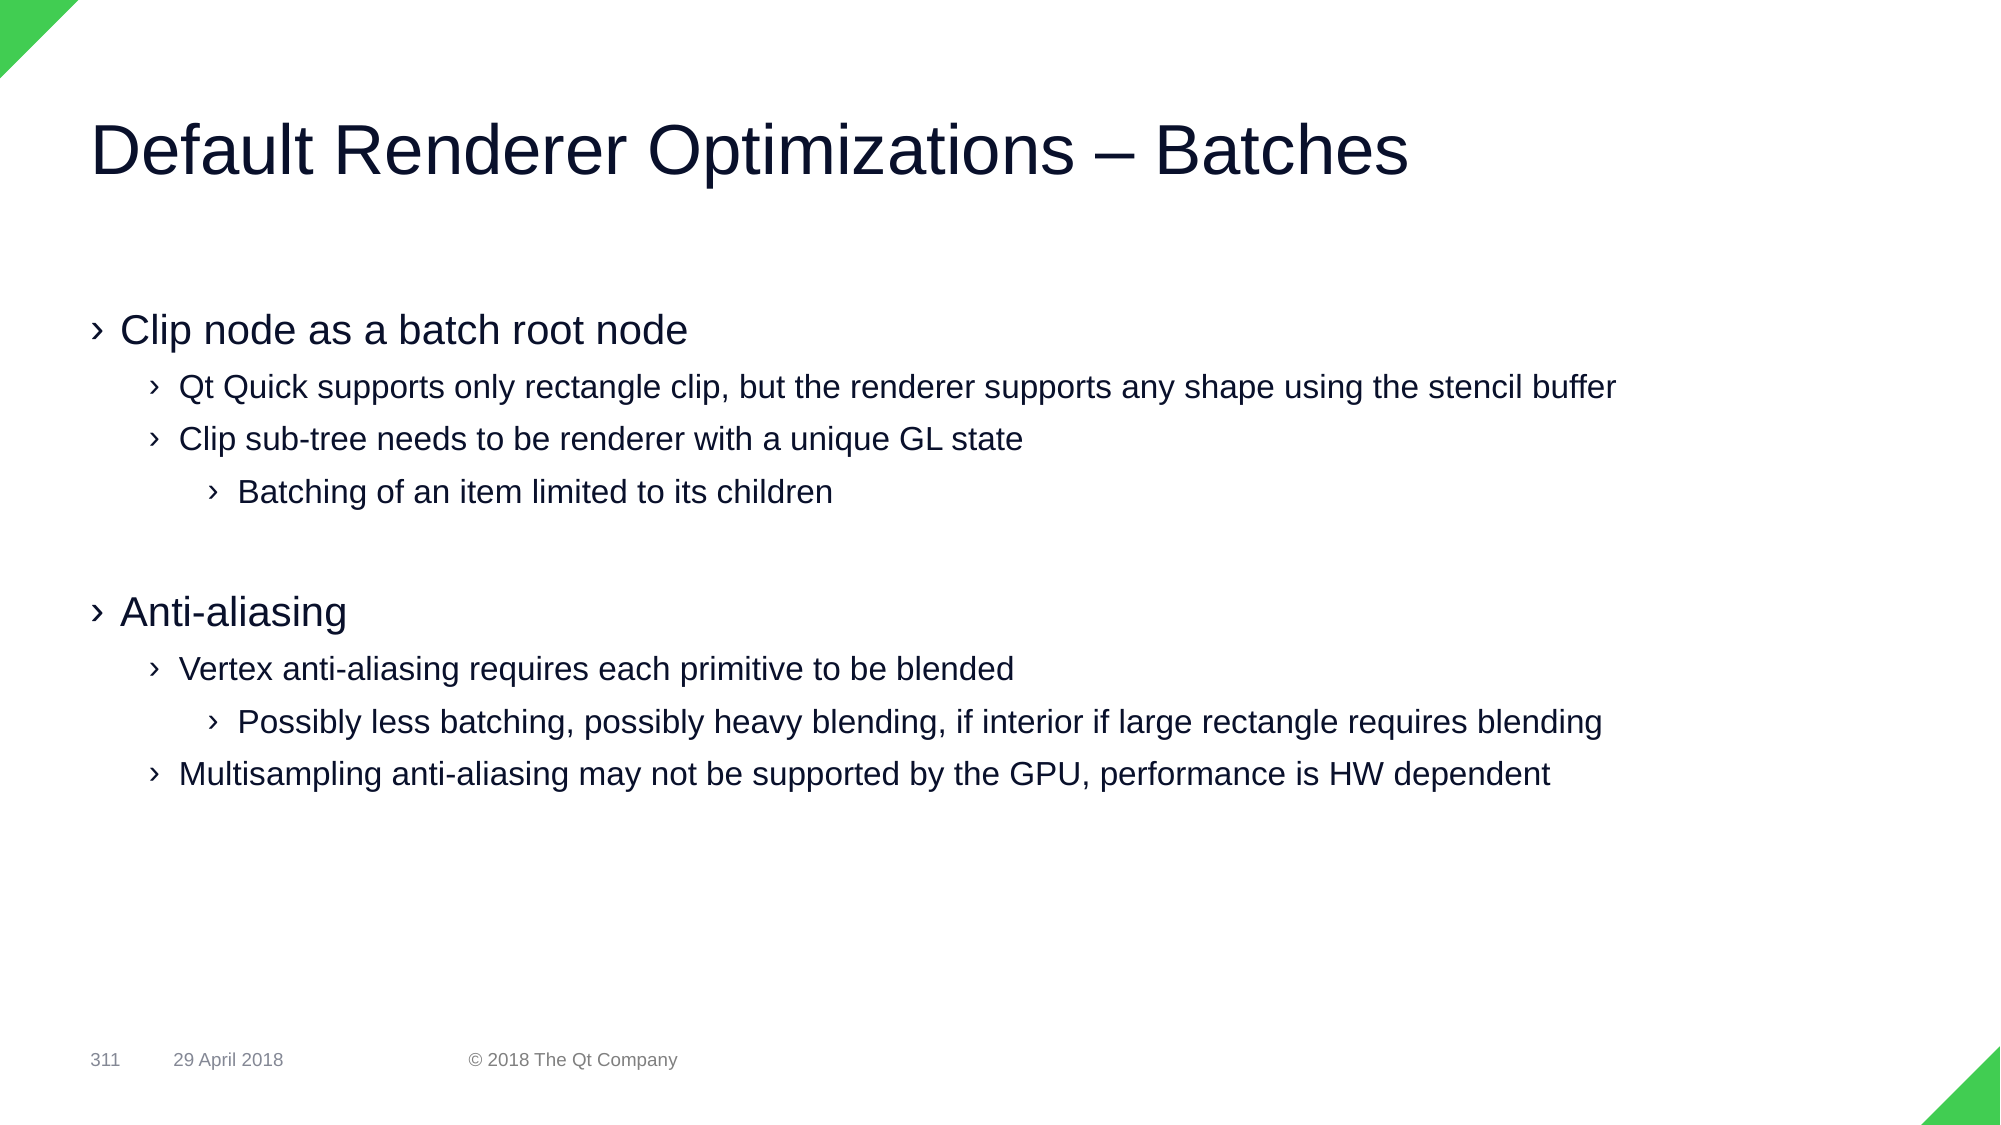

# Default Renderer Optimizations – Batches
Clip node as a batch root node
Qt Quick supports only rectangle clip, but the renderer supports any shape using the stencil buffer
Clip sub-tree needs to be renderer with a unique GL state
Batching of an item limited to its children

Anti-aliasing
Vertex anti-aliasing requires each primitive to be blended
Possibly less batching, possibly heavy blending, if interior if large rectangle requires blending
Multisampling anti-aliasing may not be supported by the GPU, performance is HW dependent

311
© 2018 The Qt Company
29 April 2018